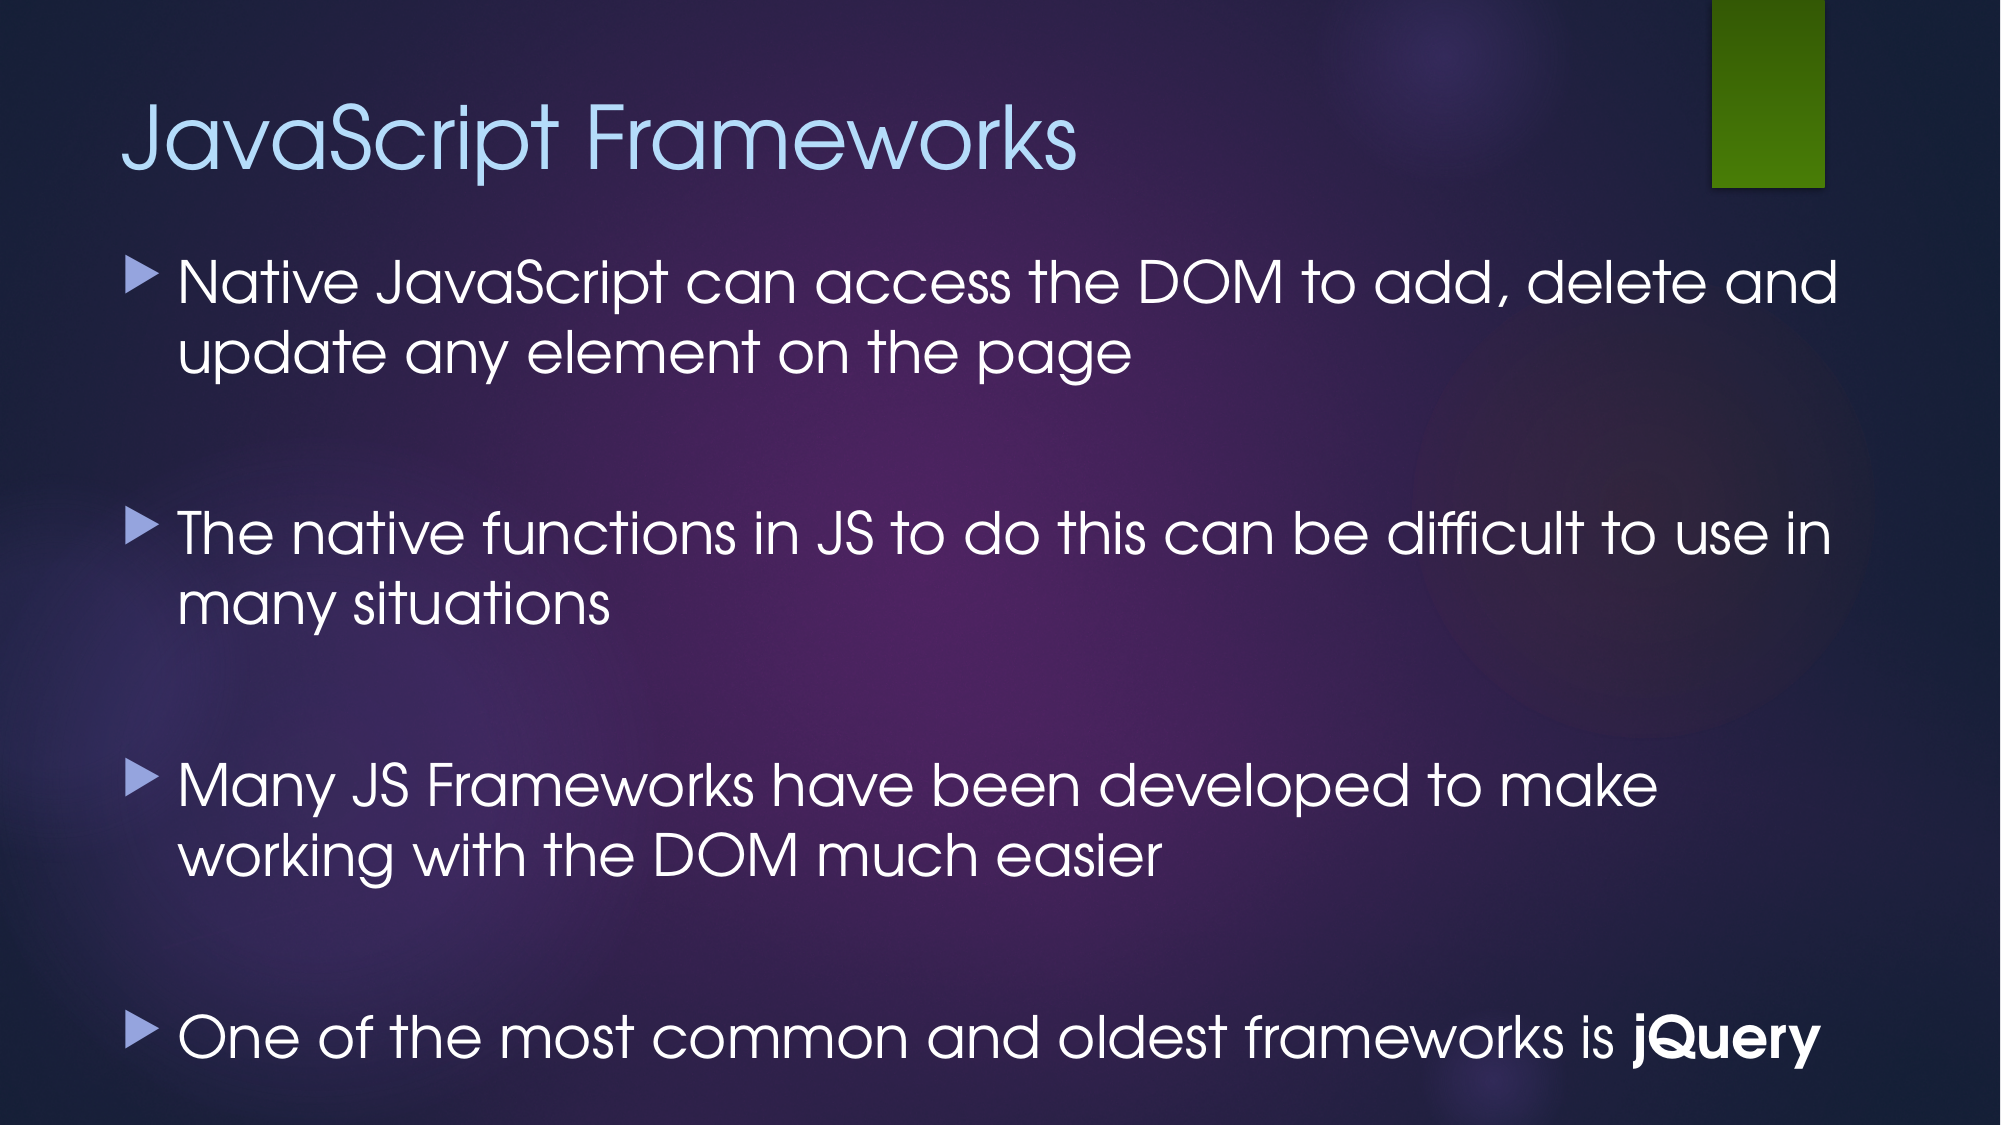

# JavaScript Frameworks
Native JavaScript can access the DOM to add, delete and update any element on the page

The native functions in JS to do this can be difficult to use in many situations

Many JS Frameworks have been developed to make working with the DOM much easier

One of the most common and oldest frameworks is jQuery